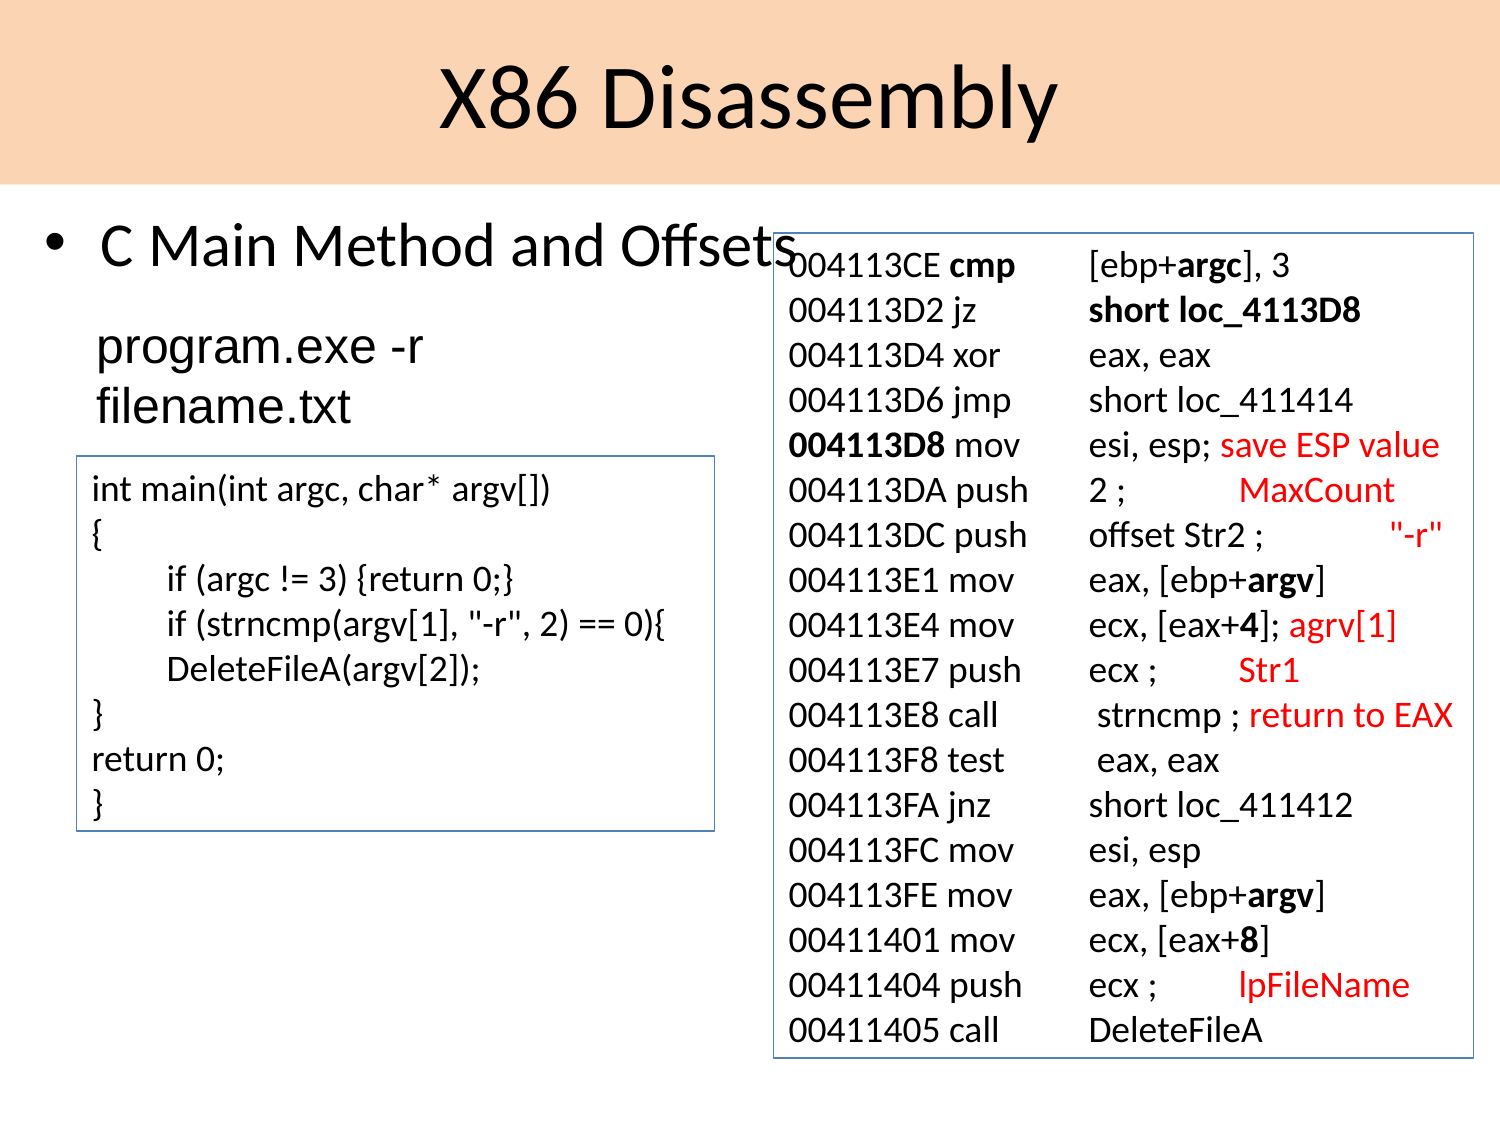

# X86 Disassembly
C Main Method and Offsets
004113CE cmp 	[ebp+argc], 3
004113D2 jz 	short loc_4113D8
004113D4 xor 	eax, eax
004113D6 jmp 	short loc_411414
004113D8 mov 	esi, esp; save ESP value
004113DA push 	2 ; 	MaxCount
004113DC push 	offset Str2 ; 	"-r"
004113E1 mov 	eax, [ebp+argv]
004113E4 mov 	ecx, [eax+4]; agrv[1]
004113E7 push 	ecx ; 	Str1
004113E8 call	 strncmp ; return to EAX
004113F8 test	 eax, eax
004113FA jnz 	short loc_411412
004113FC mov 	esi, esp
004113FE mov 	eax, [ebp+argv]
00411401 mov 	ecx, [eax+8]
00411404 push 	ecx ; 	lpFileName
00411405 call 	DeleteFileA
program.exe -r filename.txt
int main(int argc, char* argv[])
{
if (argc != 3) {return 0;}
if (strncmp(argv[1], "-r", 2) == 0){
DeleteFileA(argv[2]);
}
return 0;
}